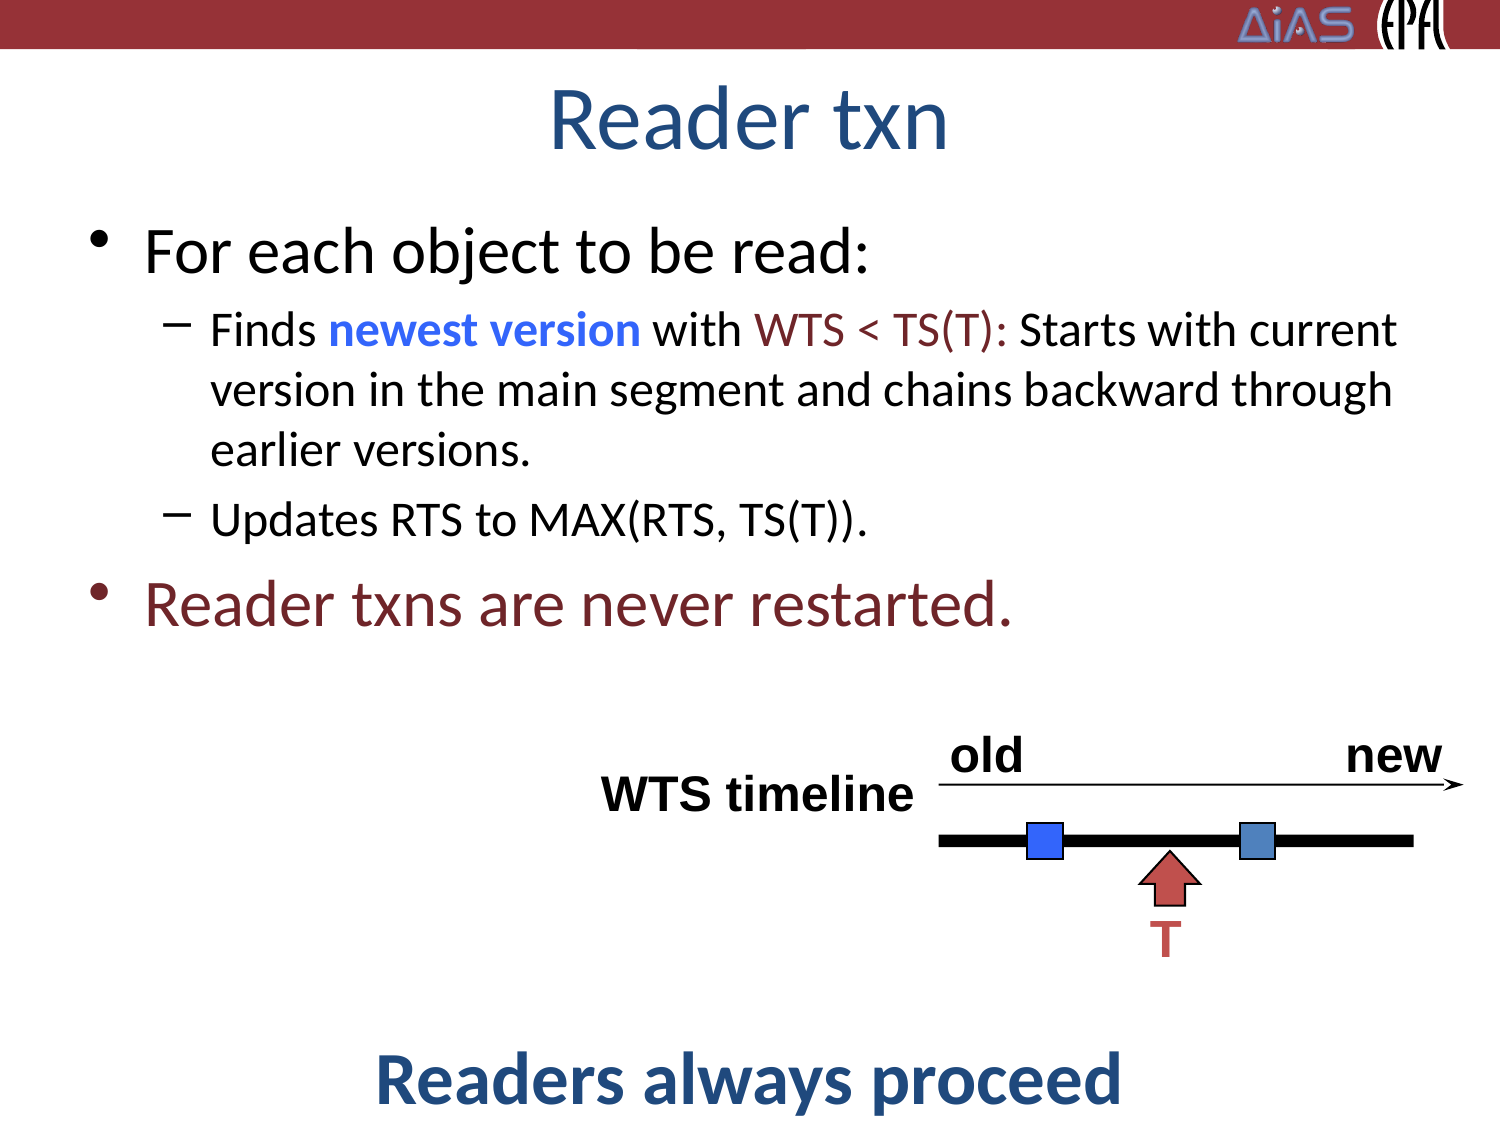

# Reader txn
For each object to be read:
Finds newest version with WTS < TS(T): Starts with current version in the main segment and chains backward through earlier versions.
Updates RTS to MAX(RTS, TS(T)).
Reader txns are never restarted.
old                       new
WTS timeline

T
Readers always proceed
69